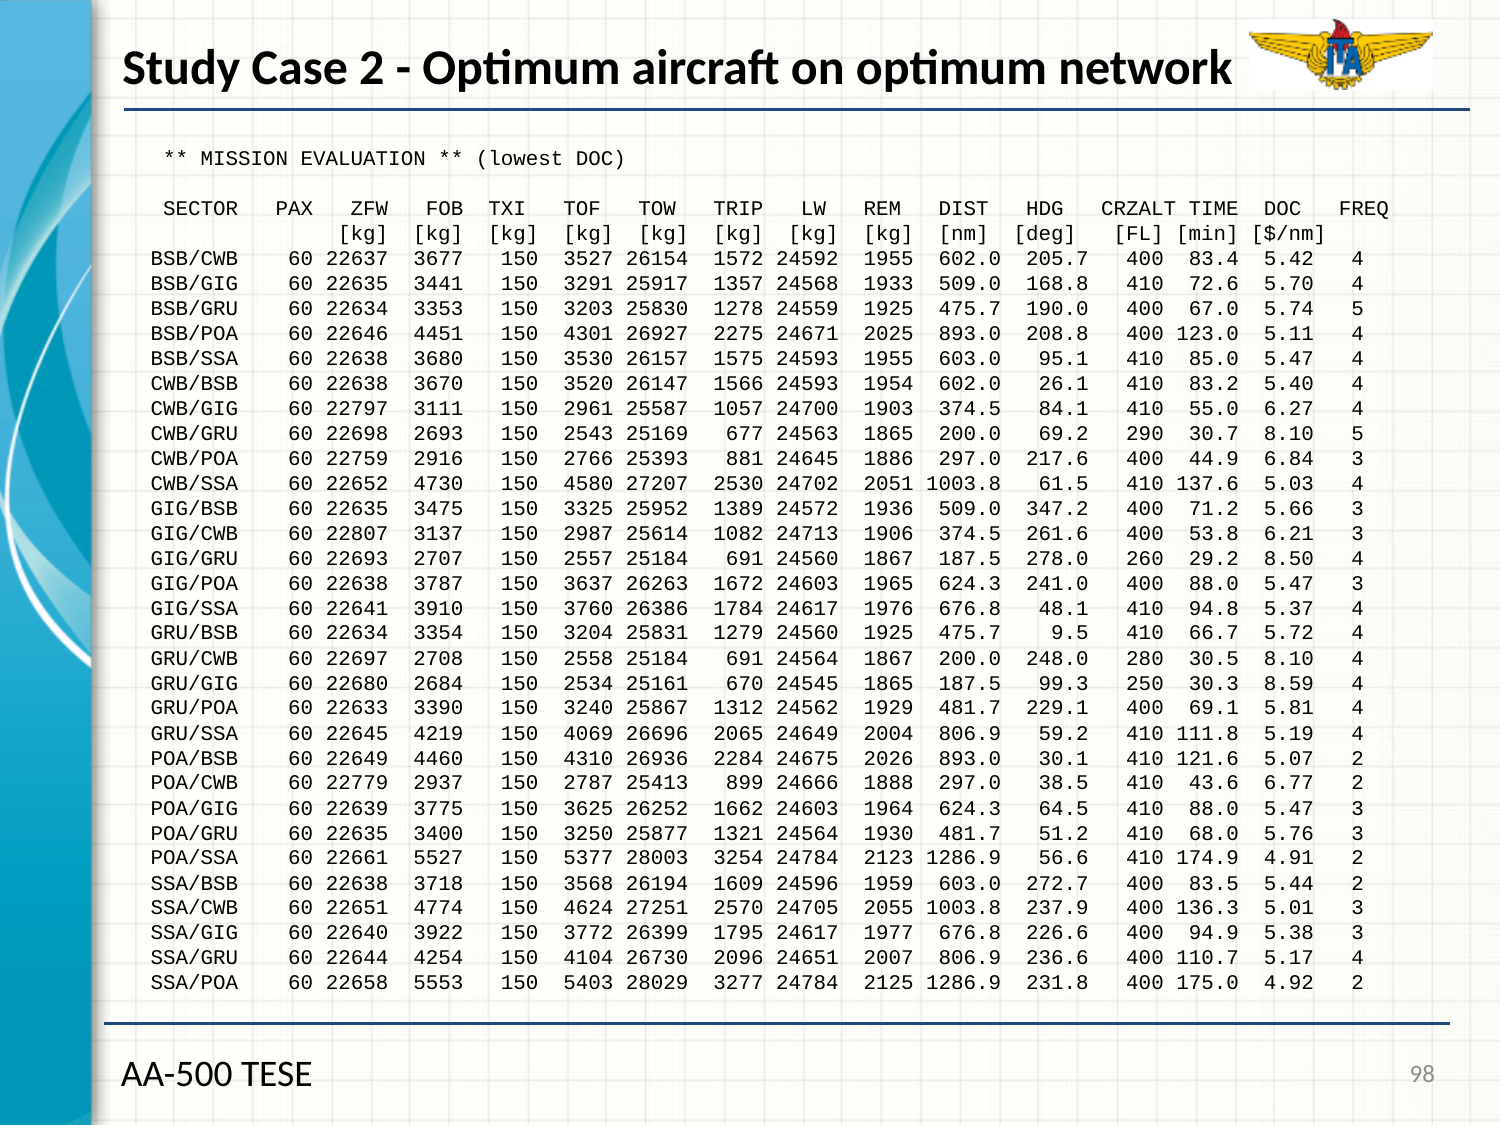

Study Case 2 - Optimum aircraft on optimum network
 ** MISSION EVALUATION ** (lowest DOC)

 SECTOR   PAX   ZFW   FOB  TXI   TOF   TOW   TRIP   LW   REM   DIST   HDG   CRZALT TIME  DOC   FREQ
               [kg]  [kg]  [kg]  [kg]  [kg]  [kg]  [kg]  [kg]  [nm]  [deg]   [FL] [min] [$/nm]
BSB/CWB    60 22637  3677   150  3527 26154  1572 24592  1955  602.0  205.7   400  83.4  5.42   4
BSB/GIG    60 22635  3441   150  3291 25917  1357 24568  1933  509.0  168.8   410  72.6  5.70   4
BSB/GRU    60 22634  3353   150  3203 25830  1278 24559  1925  475.7  190.0   400  67.0  5.74   5
BSB/POA    60 22646  4451   150  4301 26927  2275 24671  2025  893.0  208.8   400 123.0  5.11   4
BSB/SSA    60 22638  3680   150  3530 26157  1575 24593  1955  603.0   95.1   410  85.0  5.47   4
CWB/BSB    60 22638  3670   150  3520 26147  1566 24593  1954  602.0   26.1   410  83.2  5.40   4
CWB/GIG    60 22797  3111   150  2961 25587  1057 24700  1903  374.5   84.1   410  55.0  6.27   4
CWB/GRU    60 22698  2693   150  2543 25169   677 24563  1865  200.0   69.2   290  30.7  8.10   5
CWB/POA    60 22759  2916   150  2766 25393   881 24645  1886  297.0  217.6   400  44.9  6.84   3
CWB/SSA    60 22652  4730   150  4580 27207  2530 24702  2051 1003.8   61.5   410 137.6  5.03   4
GIG/BSB    60 22635  3475   150  3325 25952  1389 24572  1936  509.0  347.2   400  71.2  5.66   3
GIG/CWB    60 22807  3137   150  2987 25614  1082 24713  1906  374.5  261.6   400  53.8  6.21   3
GIG/GRU    60 22693  2707   150  2557 25184   691 24560  1867  187.5  278.0   260  29.2  8.50   4
GIG/POA    60 22638  3787   150  3637 26263  1672 24603  1965  624.3  241.0   400  88.0  5.47   3
GIG/SSA    60 22641  3910   150  3760 26386  1784 24617  1976  676.8   48.1   410  94.8  5.37   4
GRU/BSB    60 22634  3354   150  3204 25831  1279 24560  1925  475.7    9.5   410  66.7  5.72   4
GRU/CWB    60 22697  2708   150  2558 25184   691 24564  1867  200.0  248.0   280  30.5  8.10   4
GRU/GIG    60 22680  2684   150  2534 25161   670 24545  1865  187.5   99.3   250  30.3  8.59   4
GRU/POA    60 22633  3390   150  3240 25867  1312 24562  1929  481.7  229.1   400  69.1  5.81   4
GRU/SSA    60 22645  4219   150  4069 26696  2065 24649  2004  806.9   59.2   410 111.8  5.19   4
POA/BSB    60 22649  4460   150  4310 26936  2284 24675  2026  893.0   30.1   410 121.6  5.07   2
POA/CWB    60 22779  2937   150  2787 25413   899 24666  1888  297.0   38.5   410  43.6  6.77   2
POA/GIG    60 22639  3775   150  3625 26252  1662 24603  1964  624.3   64.5   410  88.0  5.47   3
POA/GRU    60 22635  3400   150  3250 25877  1321 24564  1930  481.7   51.2   410  68.0  5.76   3
POA/SSA    60 22661  5527   150  5377 28003  3254 24784  2123 1286.9   56.6   410 174.9  4.91   2
SSA/BSB    60 22638  3718   150  3568 26194  1609 24596  1959  603.0  272.7   400  83.5  5.44   2
SSA/CWB    60 22651  4774   150  4624 27251  2570 24705  2055 1003.8  237.9   400 136.3  5.01   3
SSA/GIG    60 22640  3922   150  3772 26399  1795 24617  1977  676.8  226.6   400  94.9  5.38   3
SSA/GRU    60 22644  4254   150  4104 26730  2096 24651  2007  806.9  236.6   400 110.7  5.17   4
SSA/POA    60 22658  5553   150  5403 28029  3277 24784  2125 1286.9  231.8   400 175.0  4.92   2

98